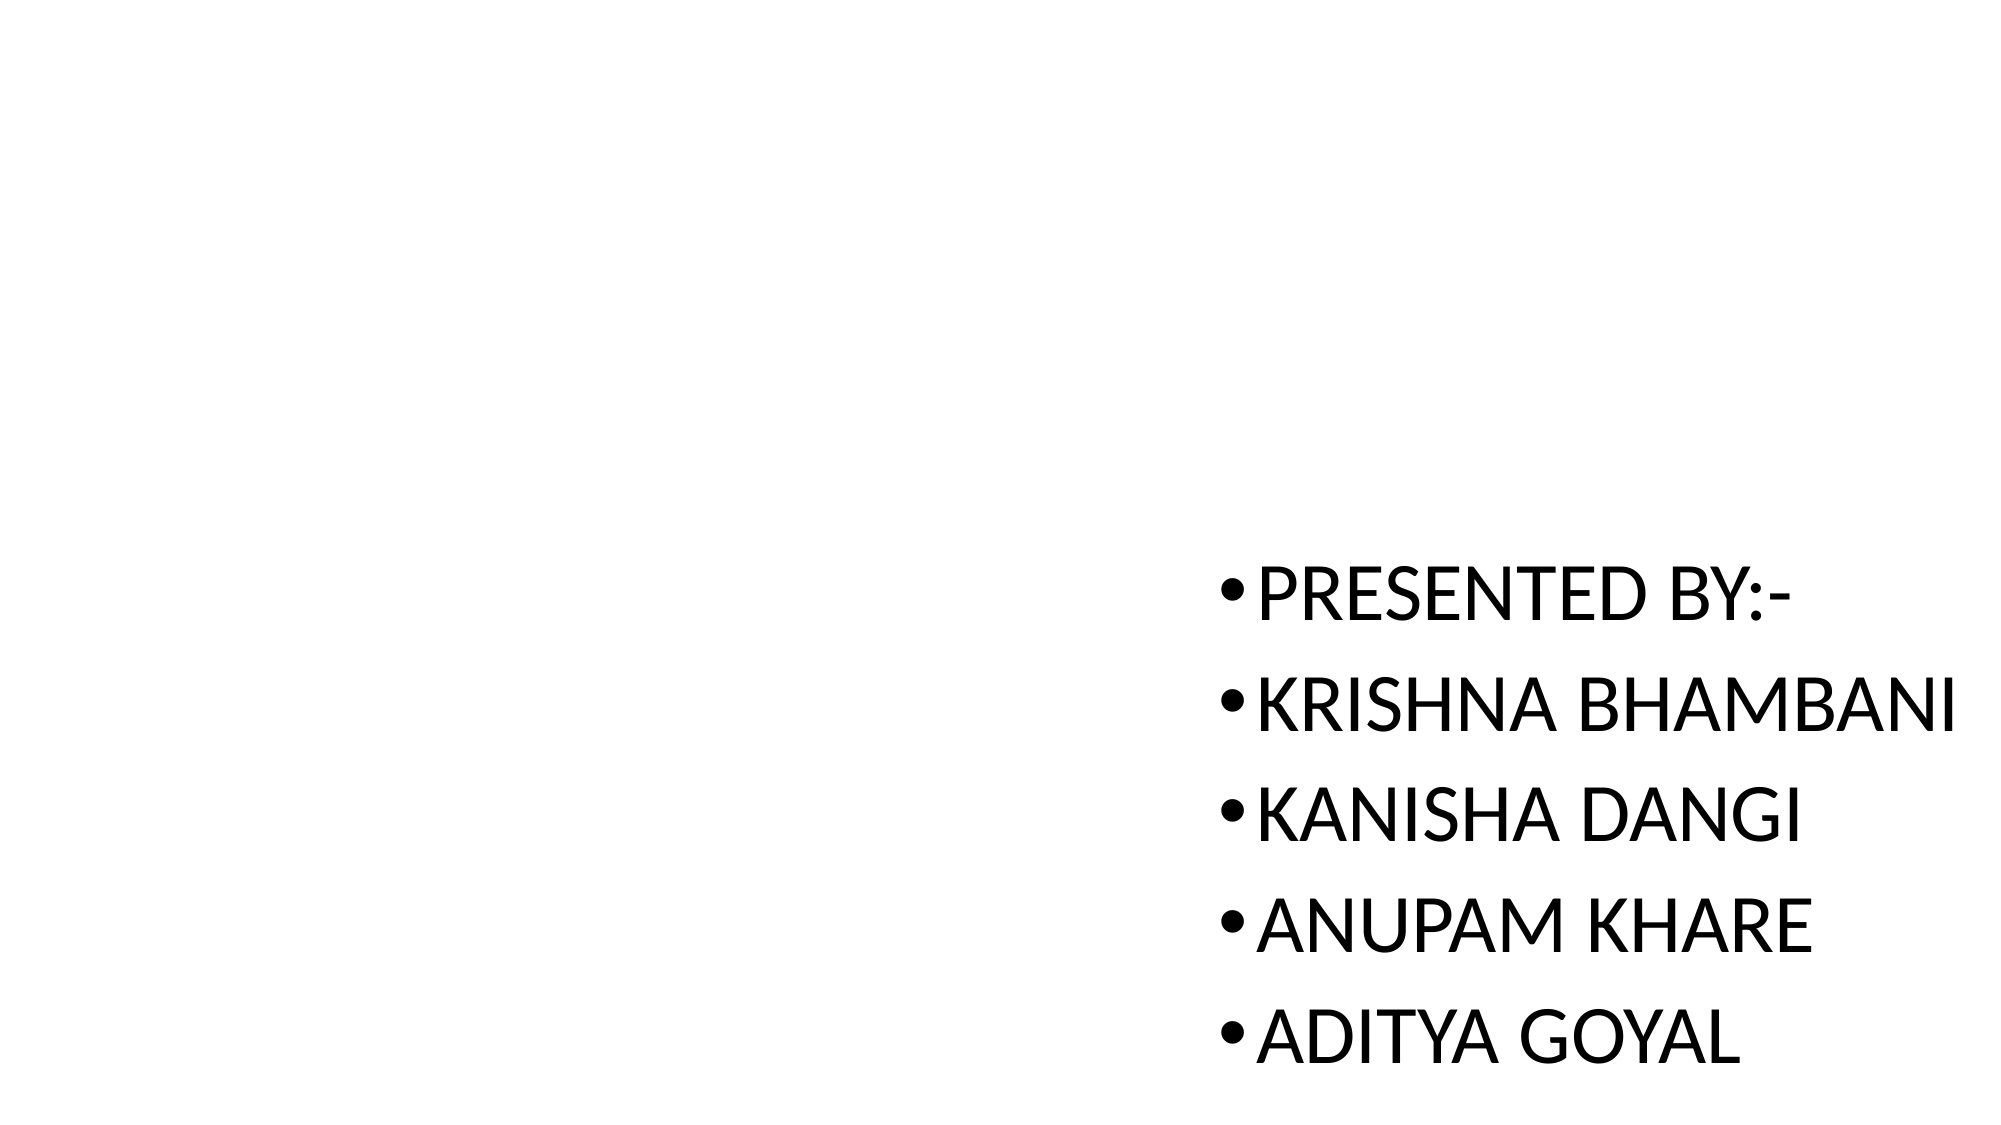

#
PRESENTED BY:-
KRISHNA BHAMBANI
KANISHA DANGI
ANUPAM KHARE
ADITYA GOYAL